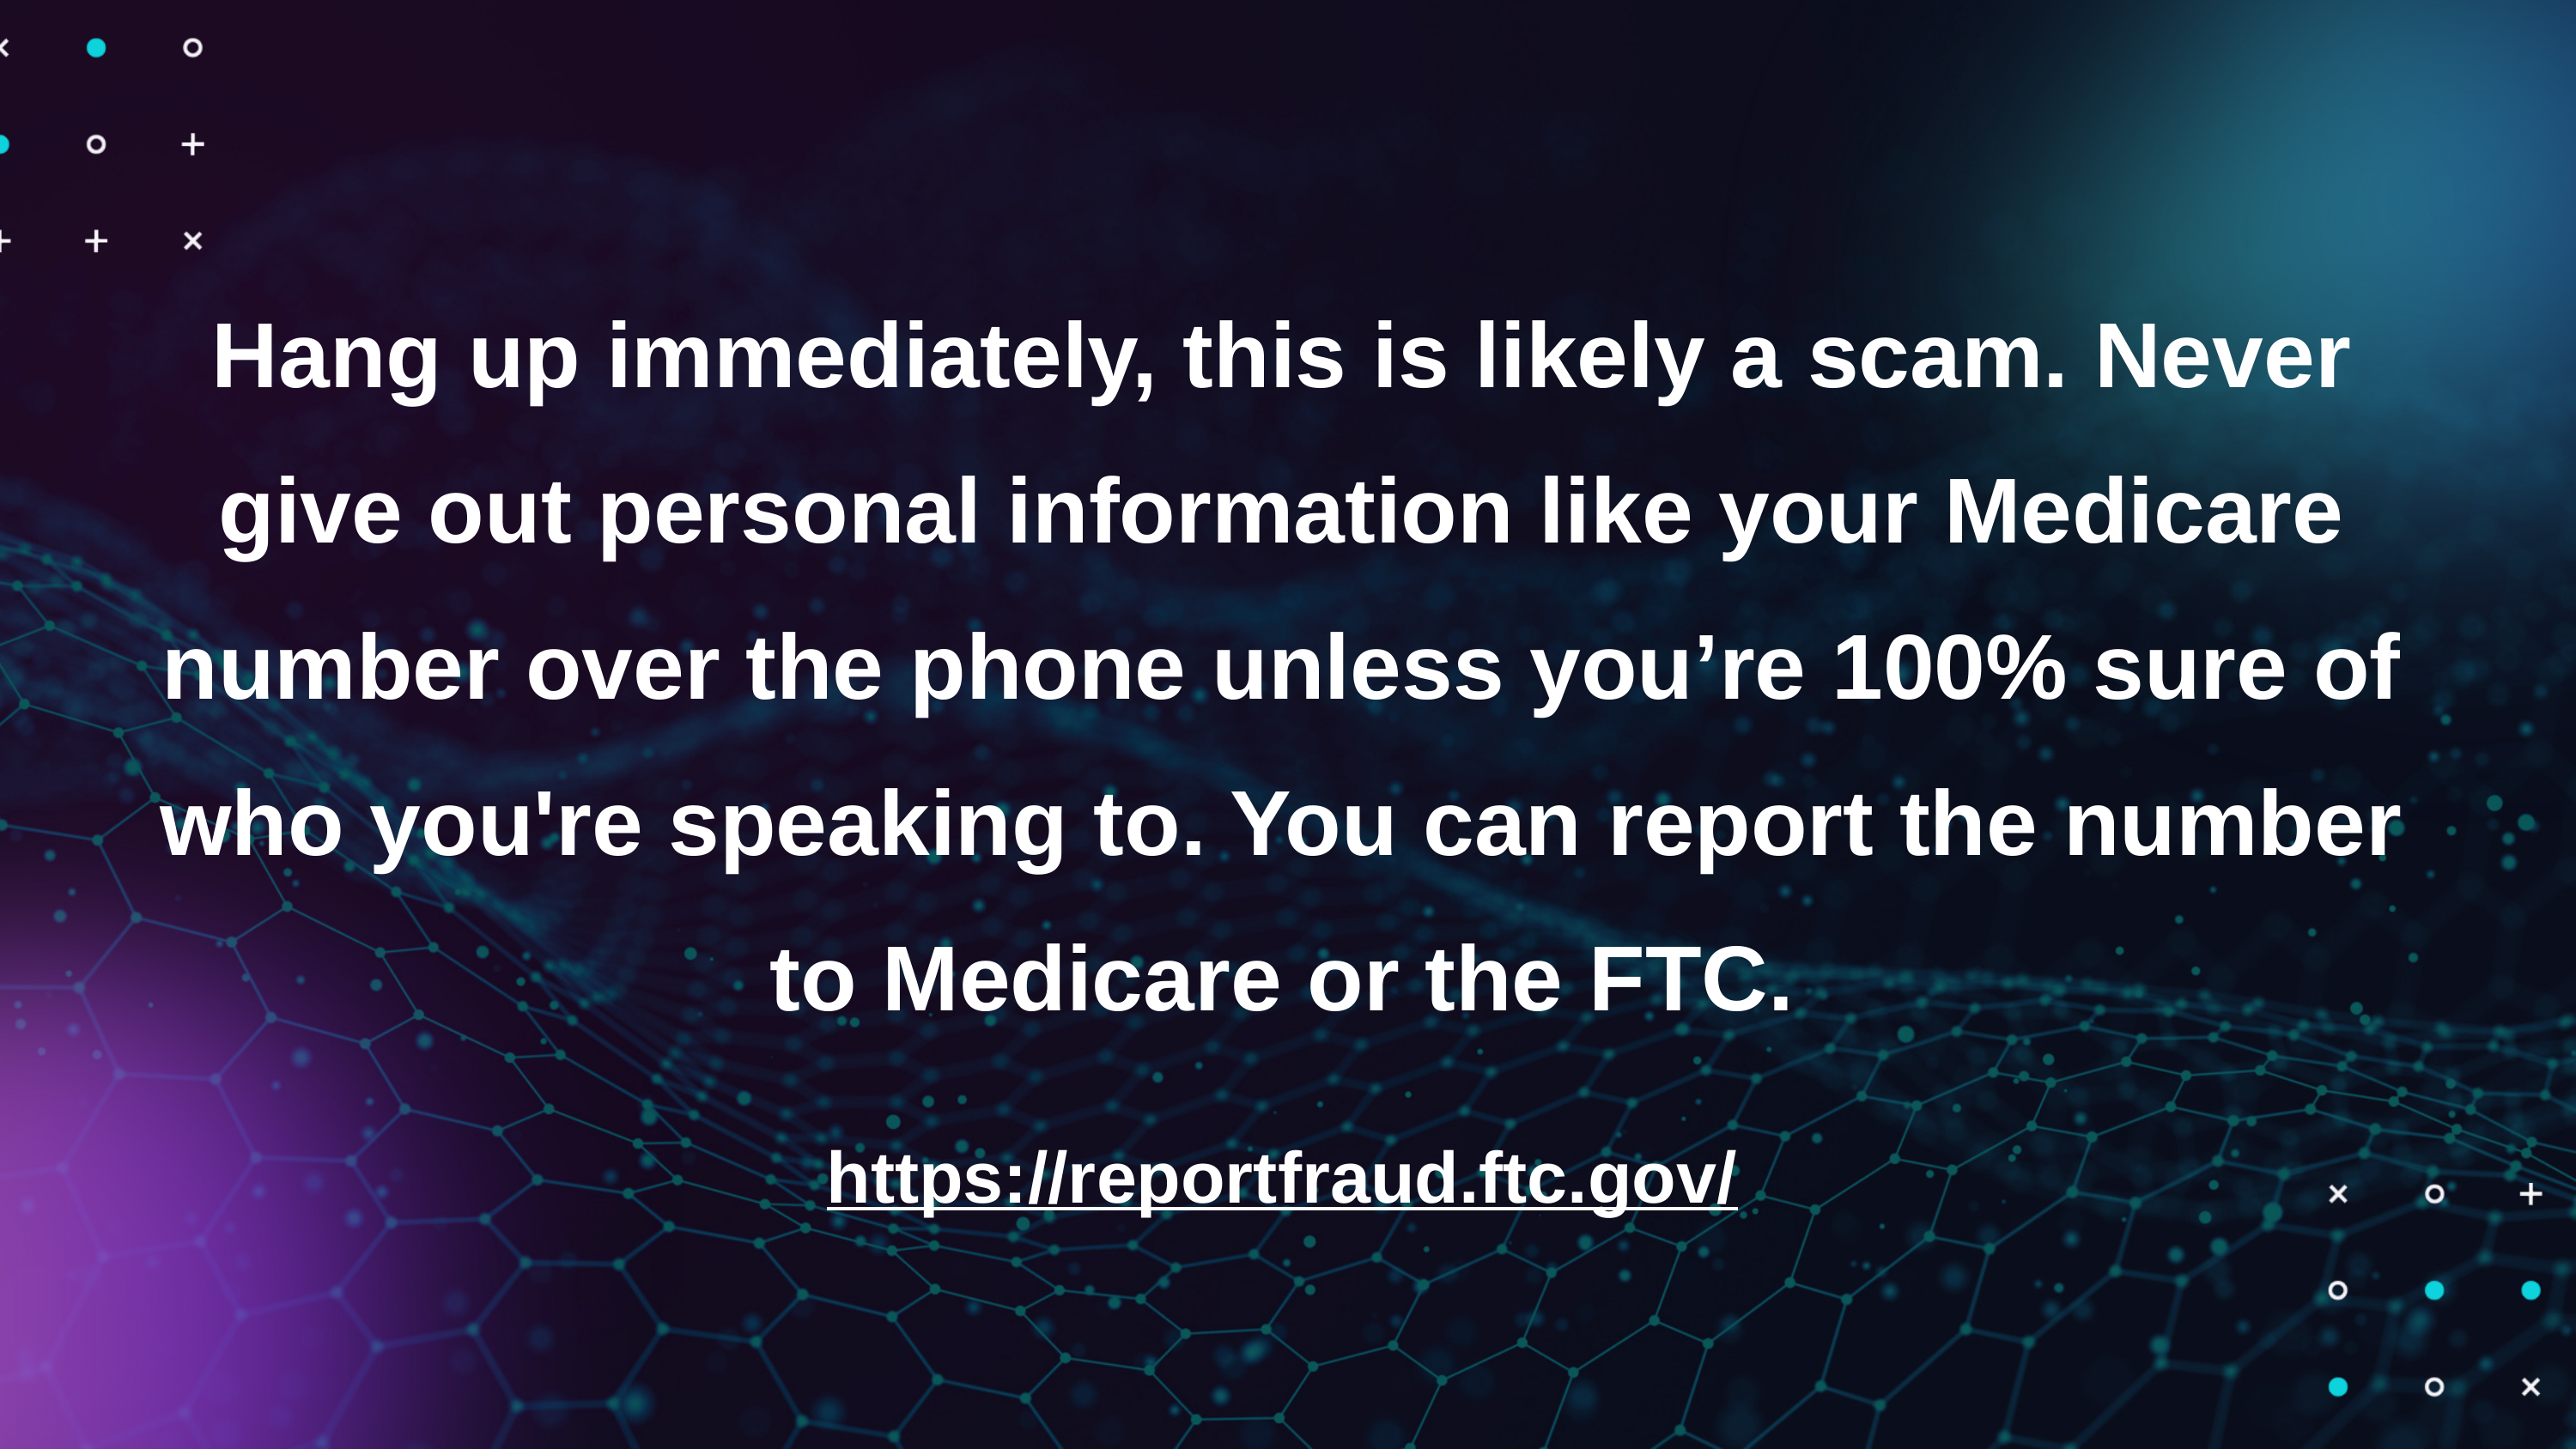

Hang up immediately, this is likely a scam. Never give out personal information like your Medicare number over the phone unless you’re 100% sure of who you're speaking to. You can report the number to Medicare or the FTC.

https://reportfraud.ftc.gov/